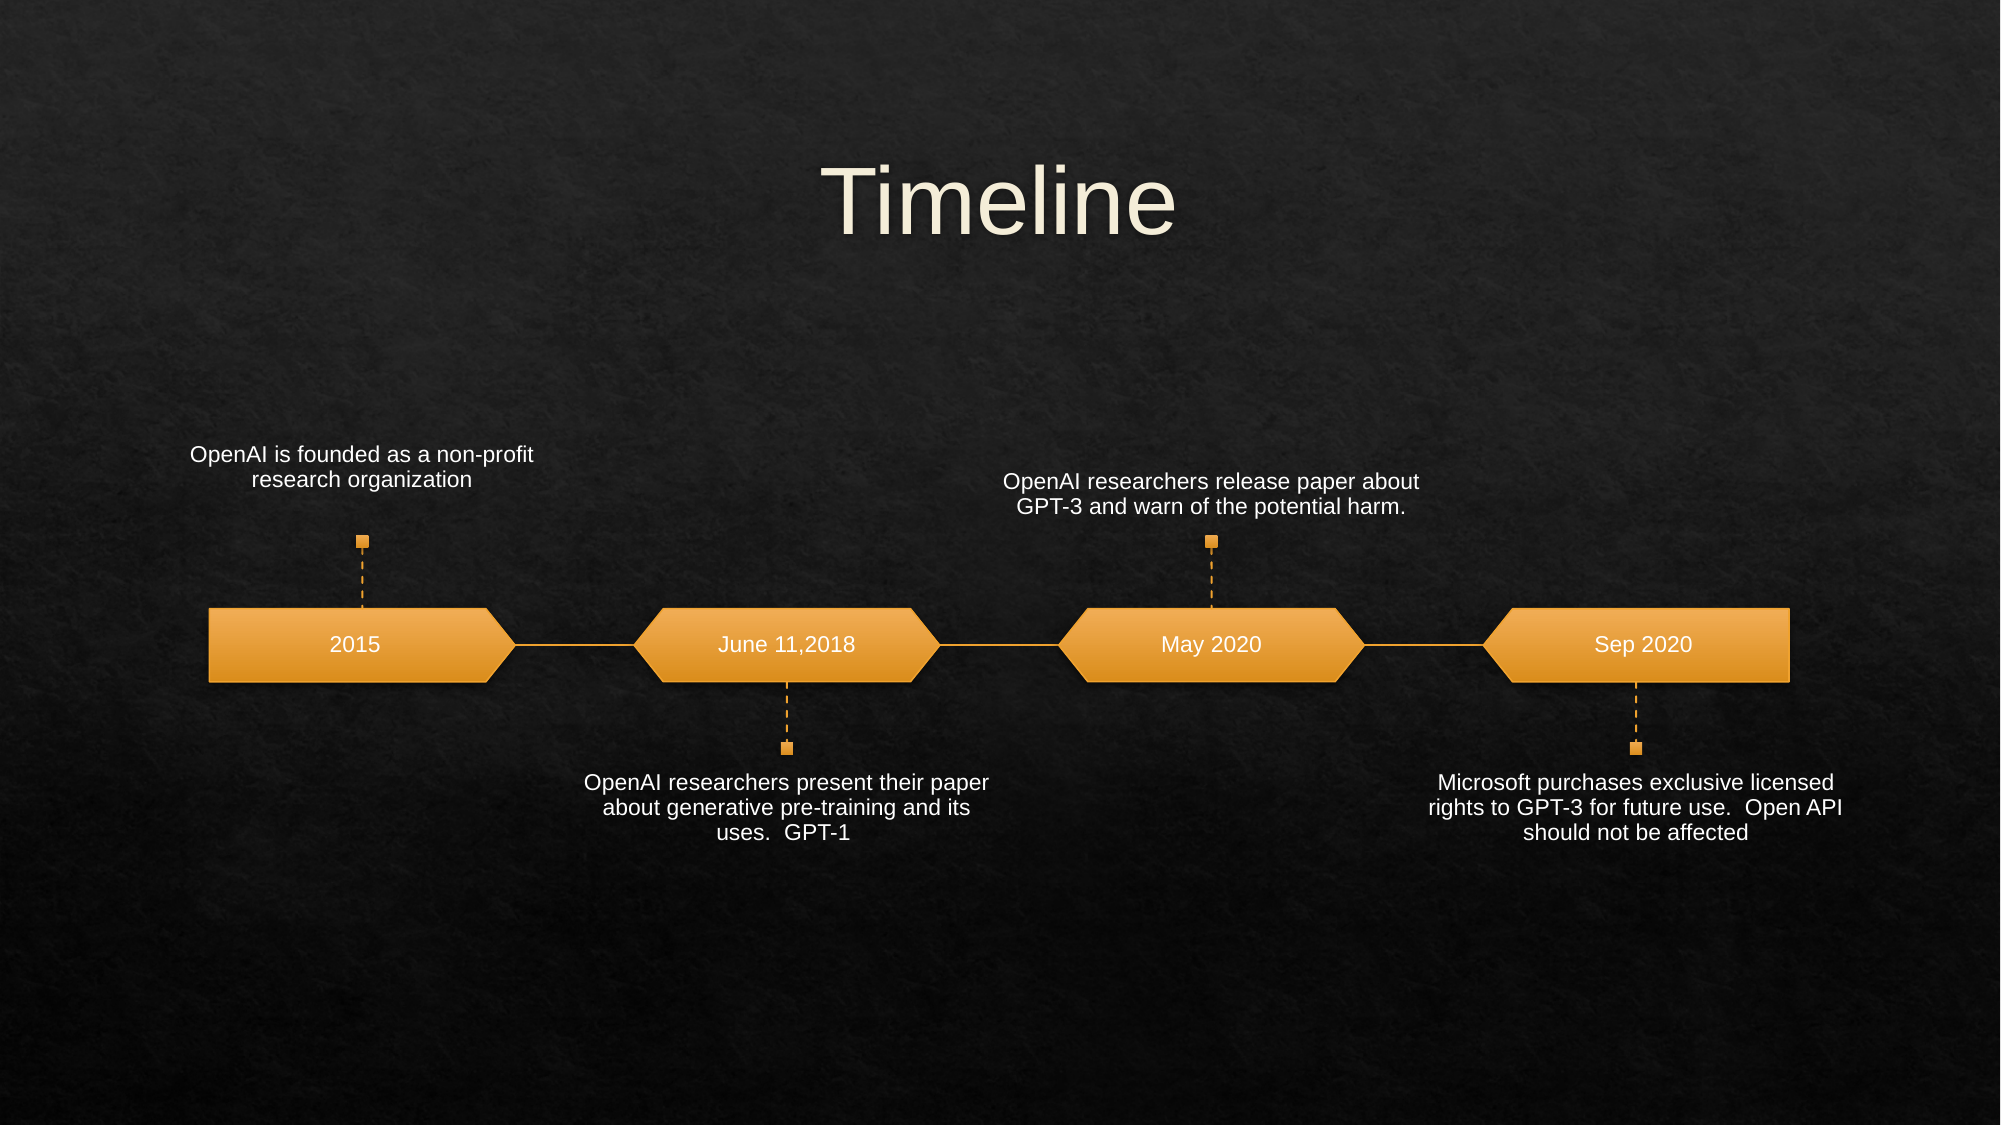

# Timeline
2015
OpenAI is founded as a non-profit research organization
June 11,2018
OpenAI researchers present their paper about generative pre-training and its uses.  GPT-1
May 2020
OpenAI researchers release paper about GPT-3 and warn of the potential harm.
Sep 2020
Microsoft purchases exclusive licensed rights to GPT-3 for future use.  Open API should not be affected